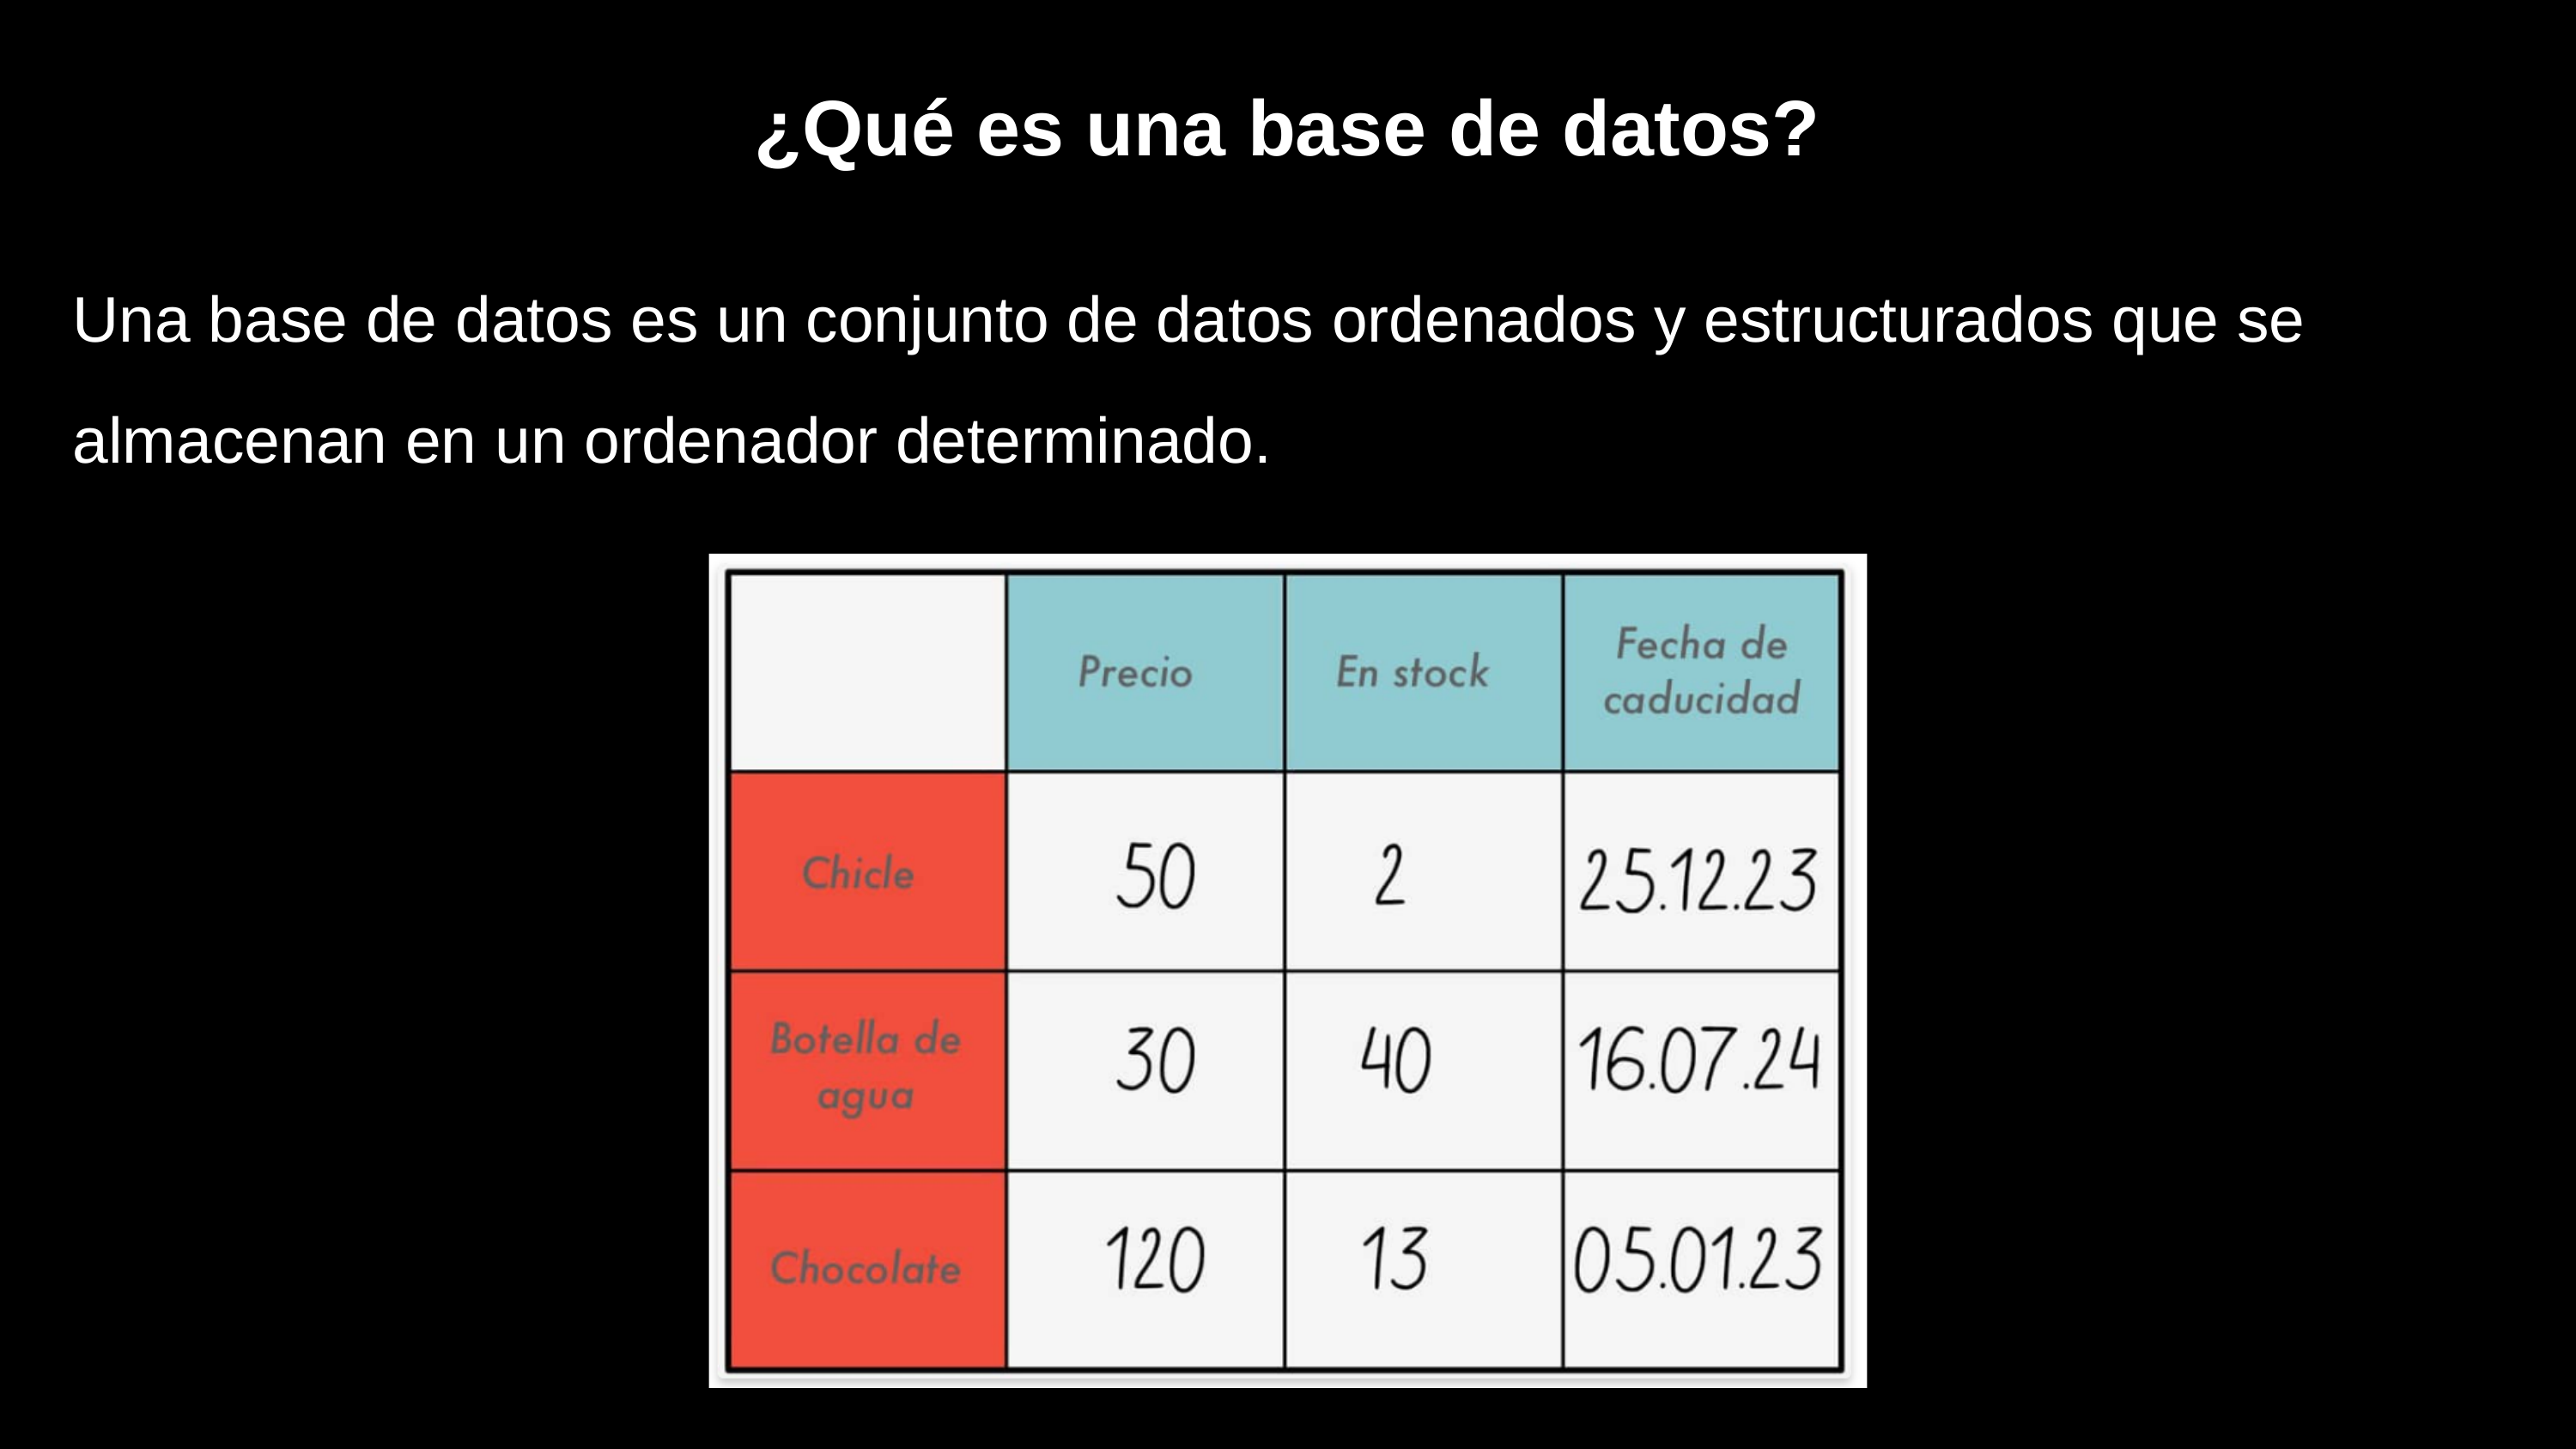

¿Qué es una base de datos?
Una base de datos es un conjunto de datos ordenados y estructurados que se almacenan en un ordenador determinado.